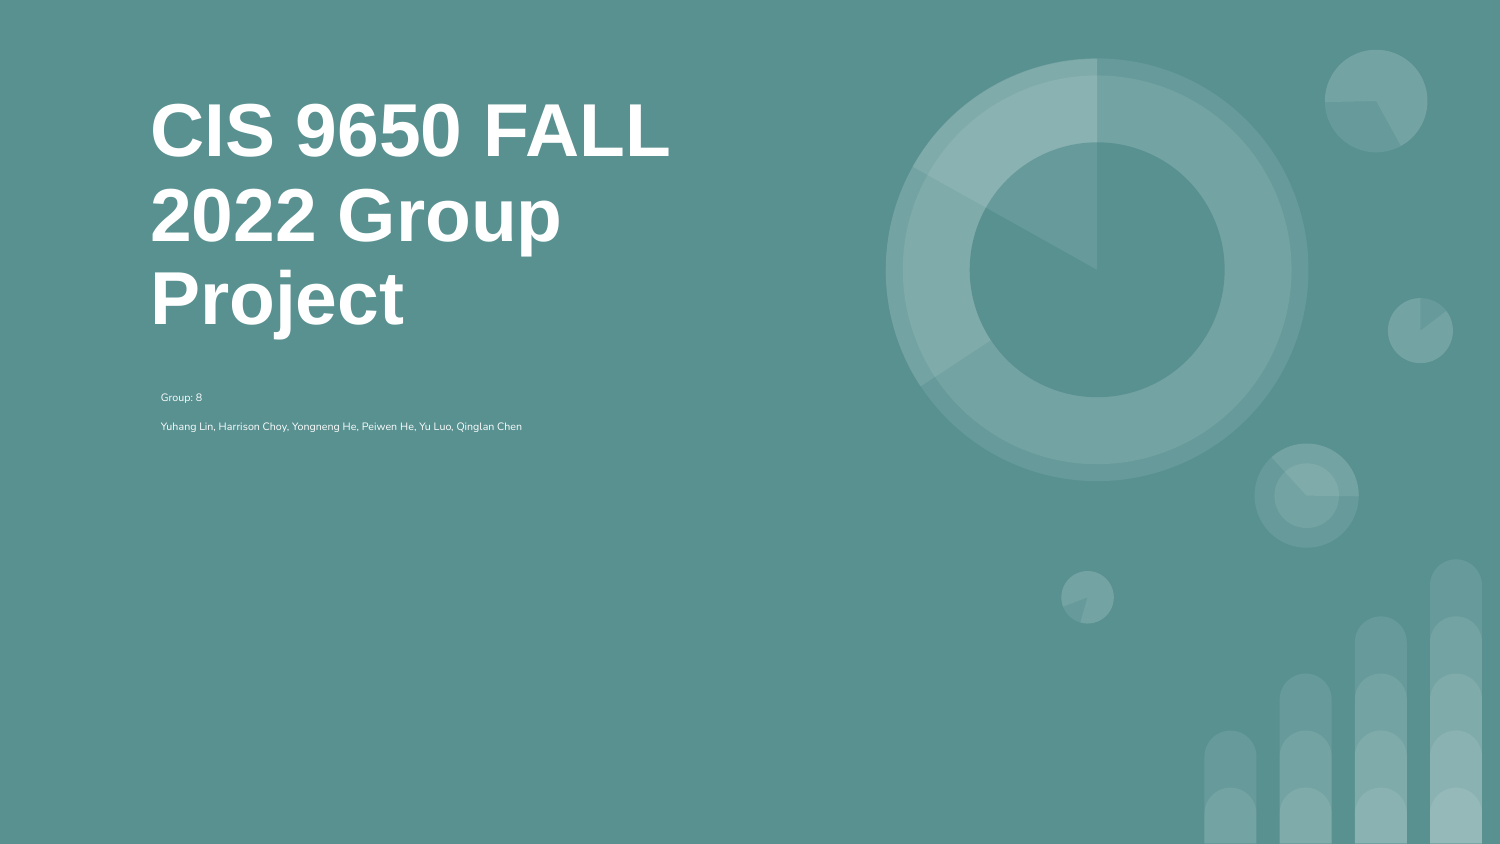

# CIS 9650 FALL 2022 Group Project
Group: 8

Yuhang Lin, Harrison Choy, Yongneng He, Peiwen He, Yu Luo, Qinglan Chen